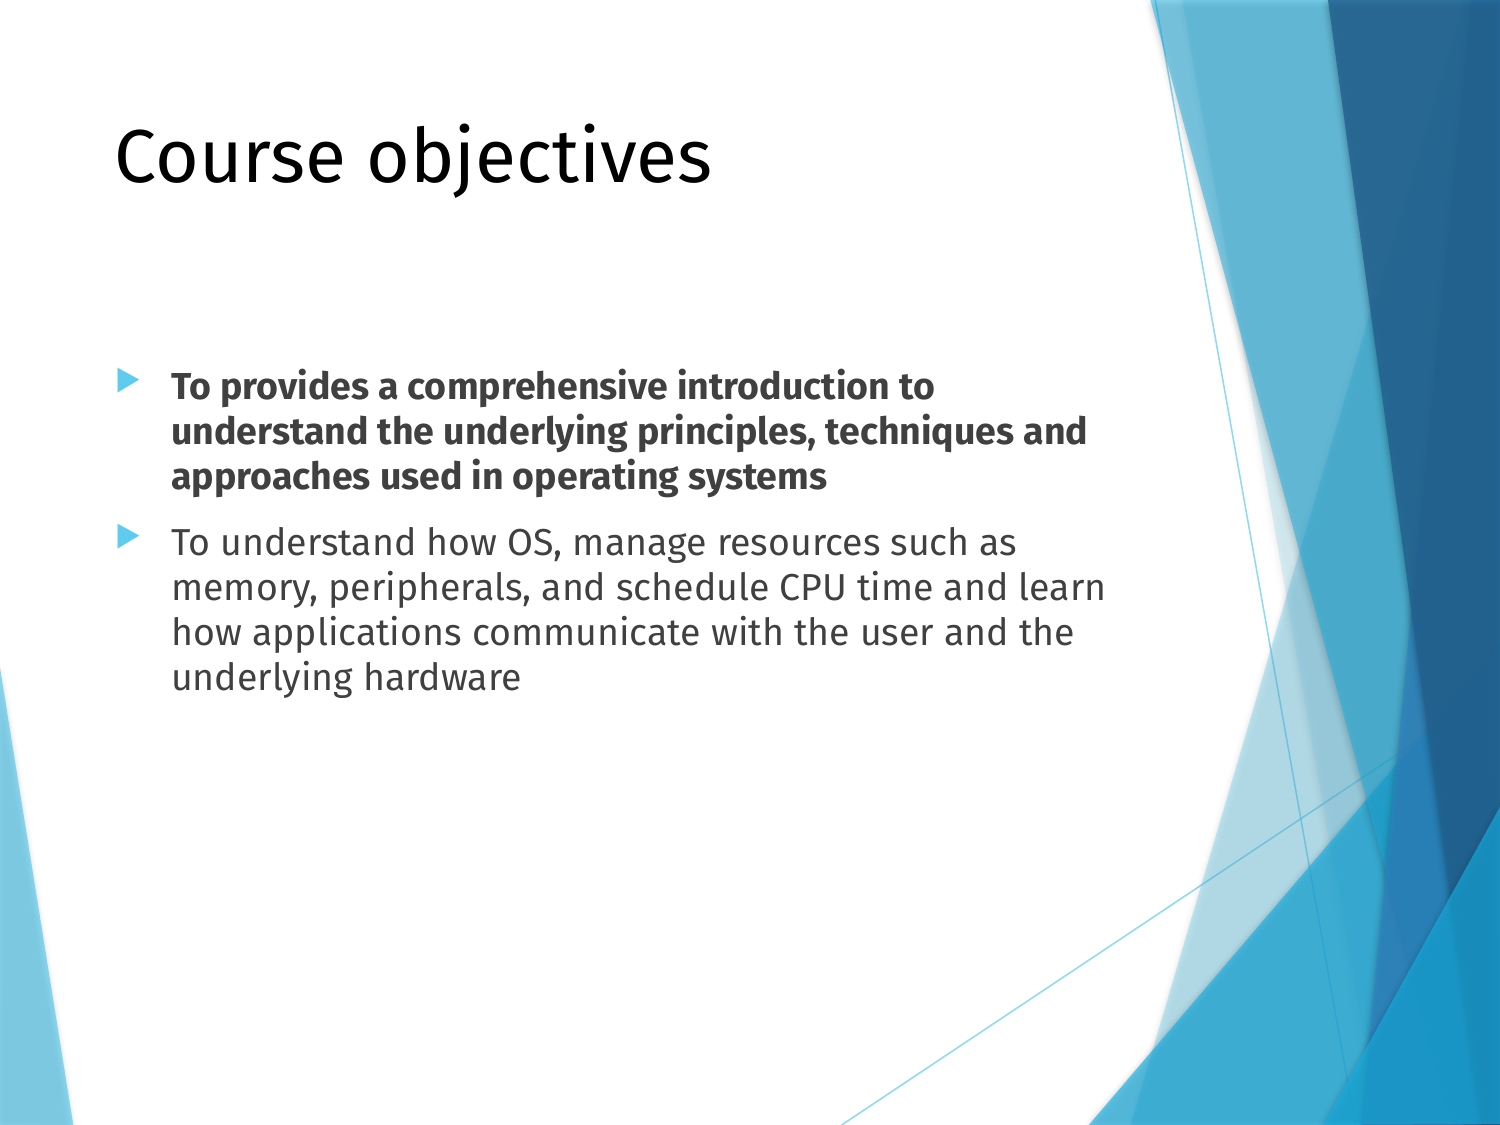

# Course objectives
To provides a comprehensive introduction to understand the underlying principles, techniques and approaches used in operating systems
To understand how OS, manage resources such as memory, peripherals, and schedule CPU time and learn how applications communicate with the user and the underlying hardware